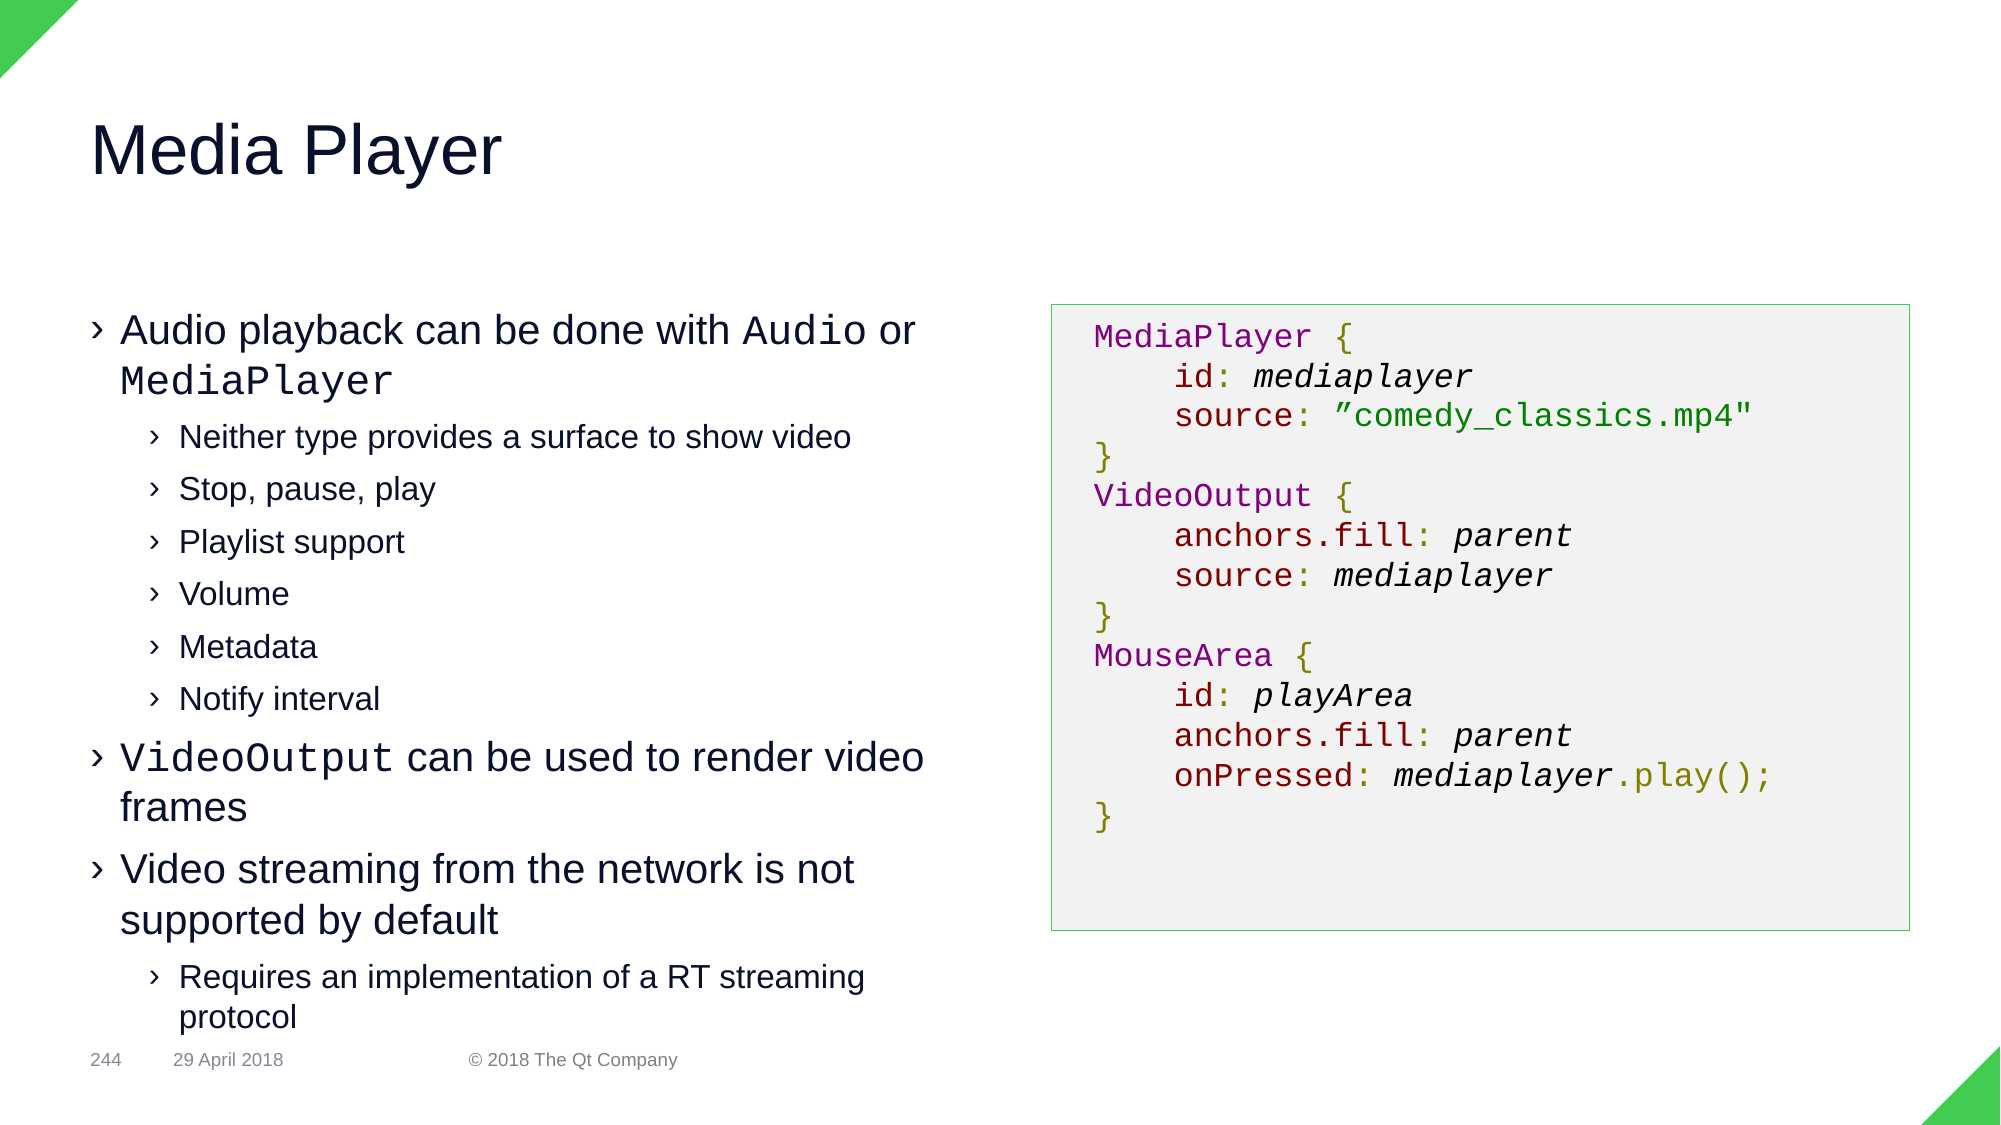

# Media Player
Audio playback can be done with Audio or MediaPlayer
Neither type provides a surface to show video
Stop, pause, play
Playlist support
Volume
Metadata
Notify interval
VideoOutput can be used to render video frames
Video streaming from the network is not supported by default
Requires an implementation of a RT streaming protocol
MediaPlayer {
    id: mediaplayer
    source: ”comedy_classics.mp4"
}
VideoOutput {
    anchors.fill: parent
    source: mediaplayer
}
MouseArea {
    id: playArea
    anchors.fill: parent
    onPressed: mediaplayer.play();
}
244
29 April 2018
© 2018 The Qt Company